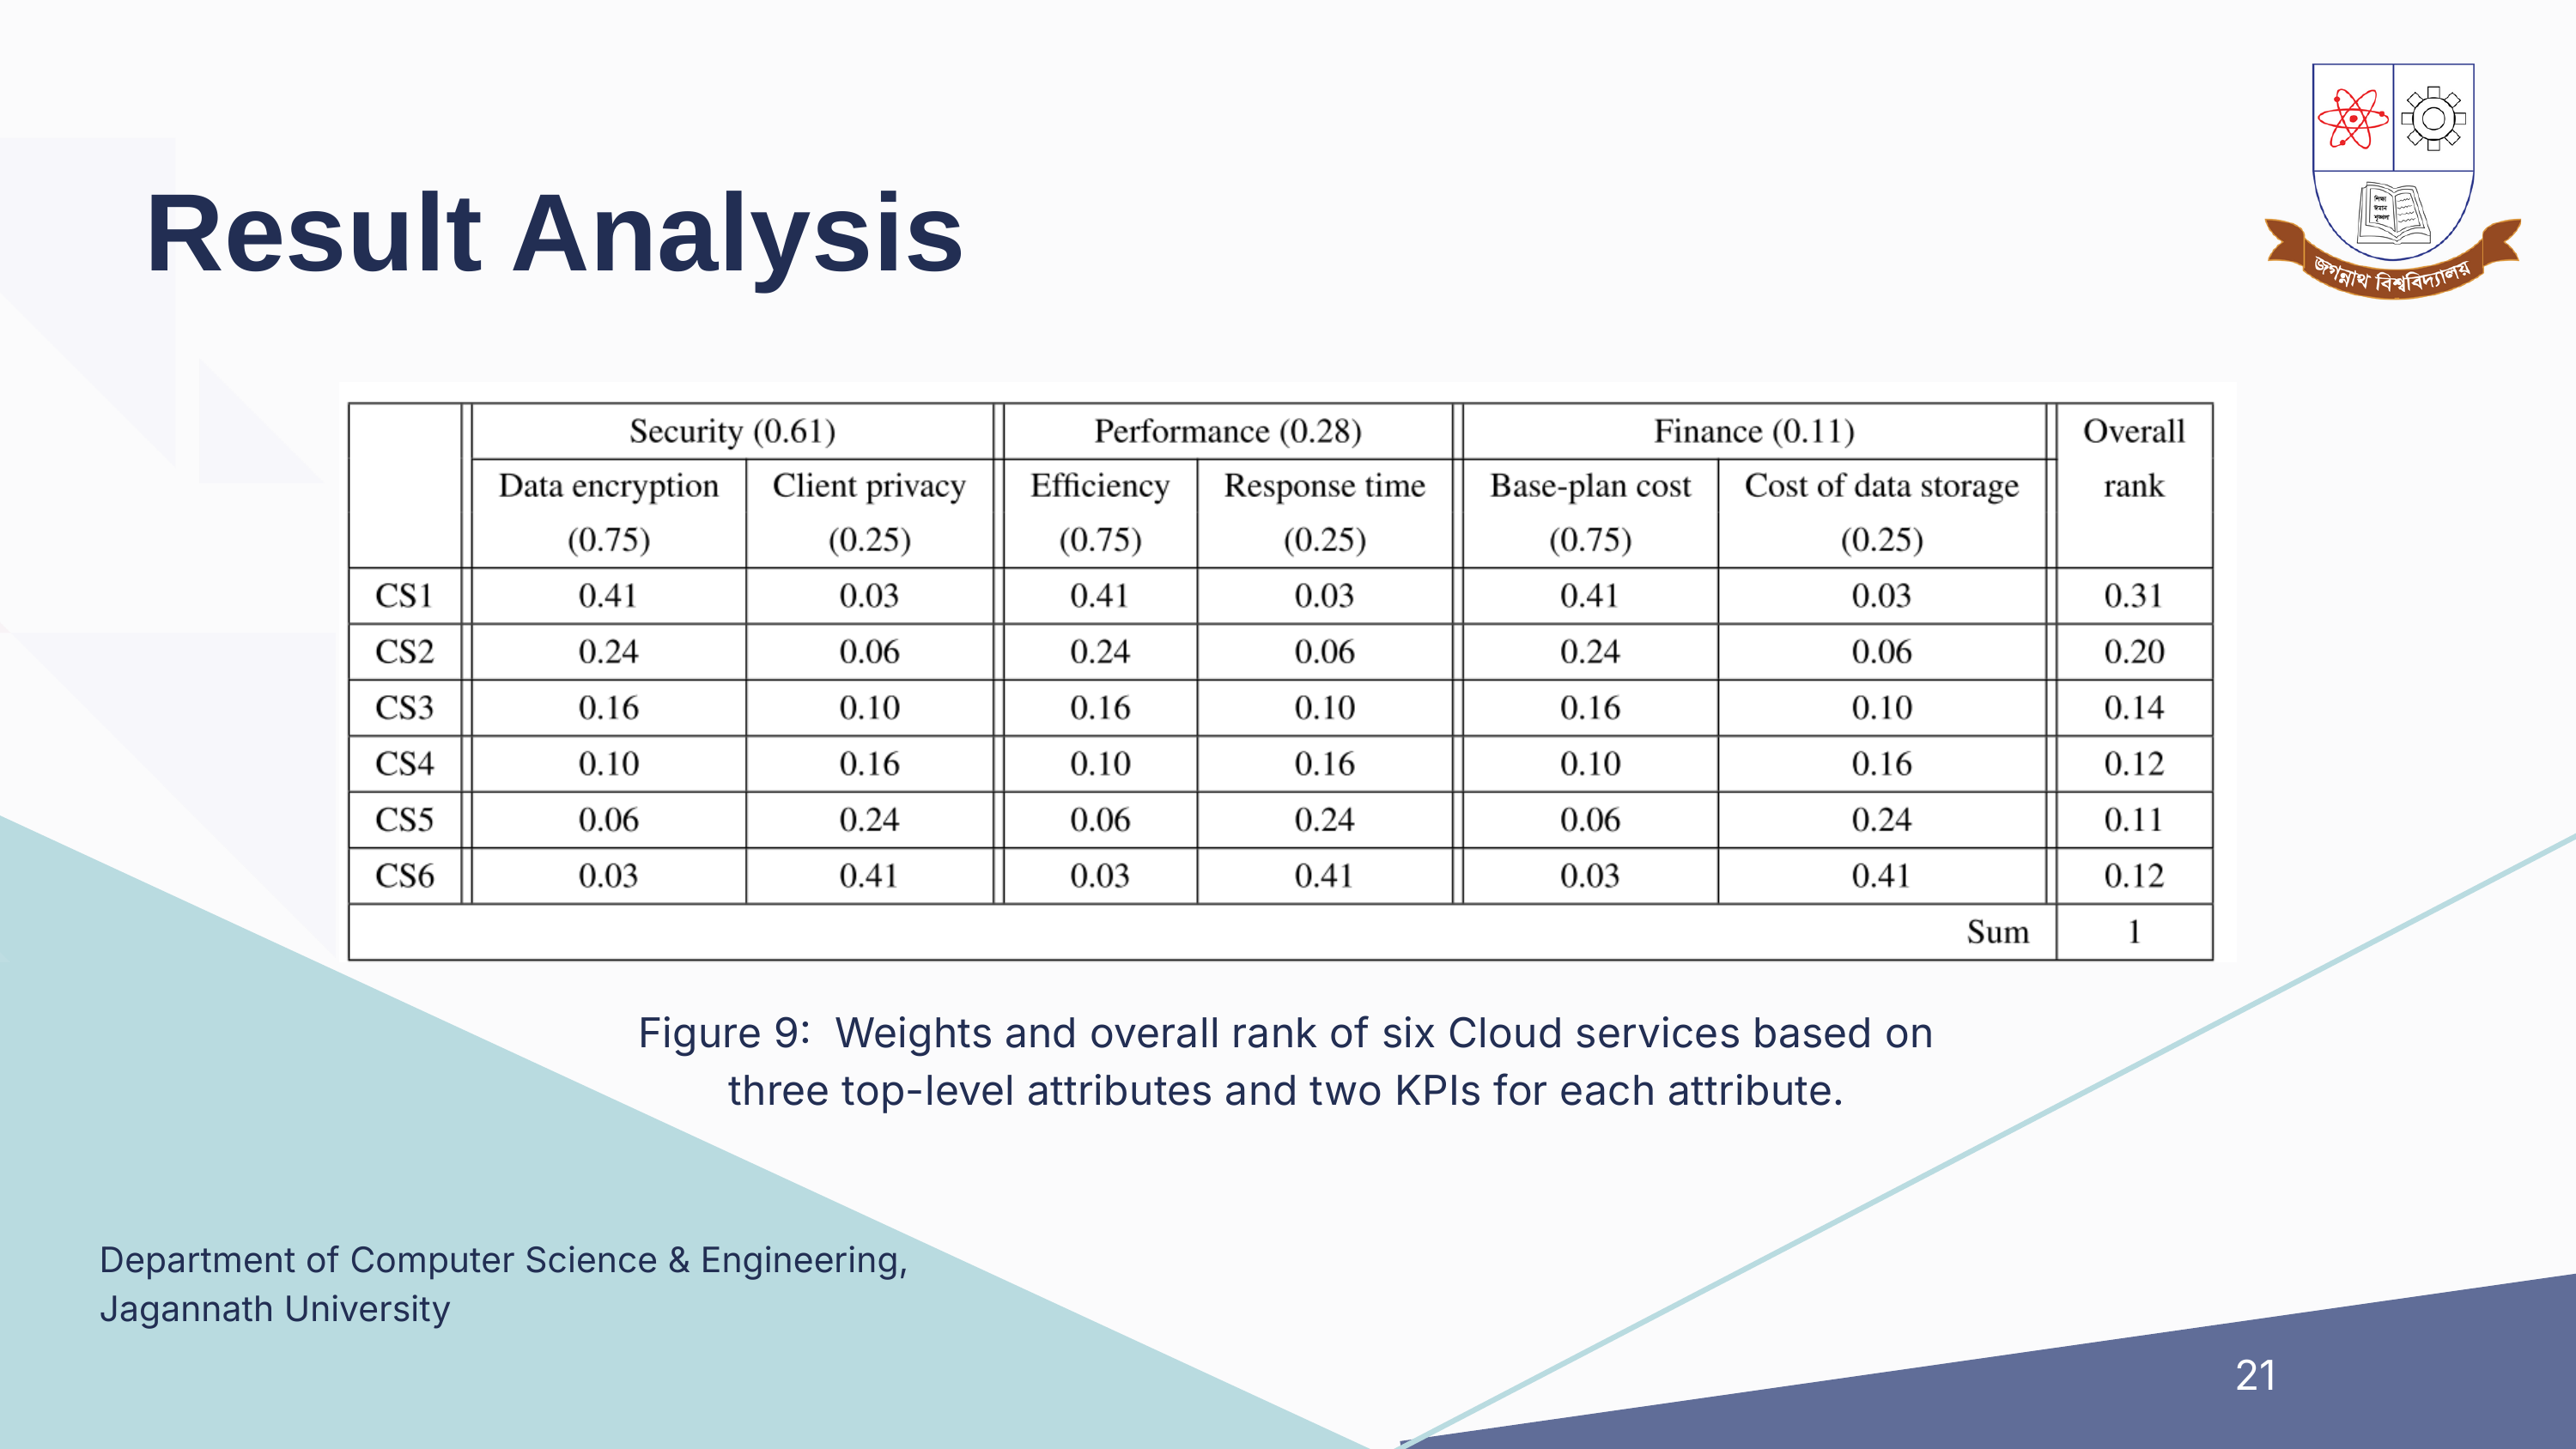

Result Analysis

Figure 9:  Weights and overall rank of six Cloud services based on three top-level attributes and two KPIs for each attribute.
Department of Computer Science & Engineering, Jagannath University

21